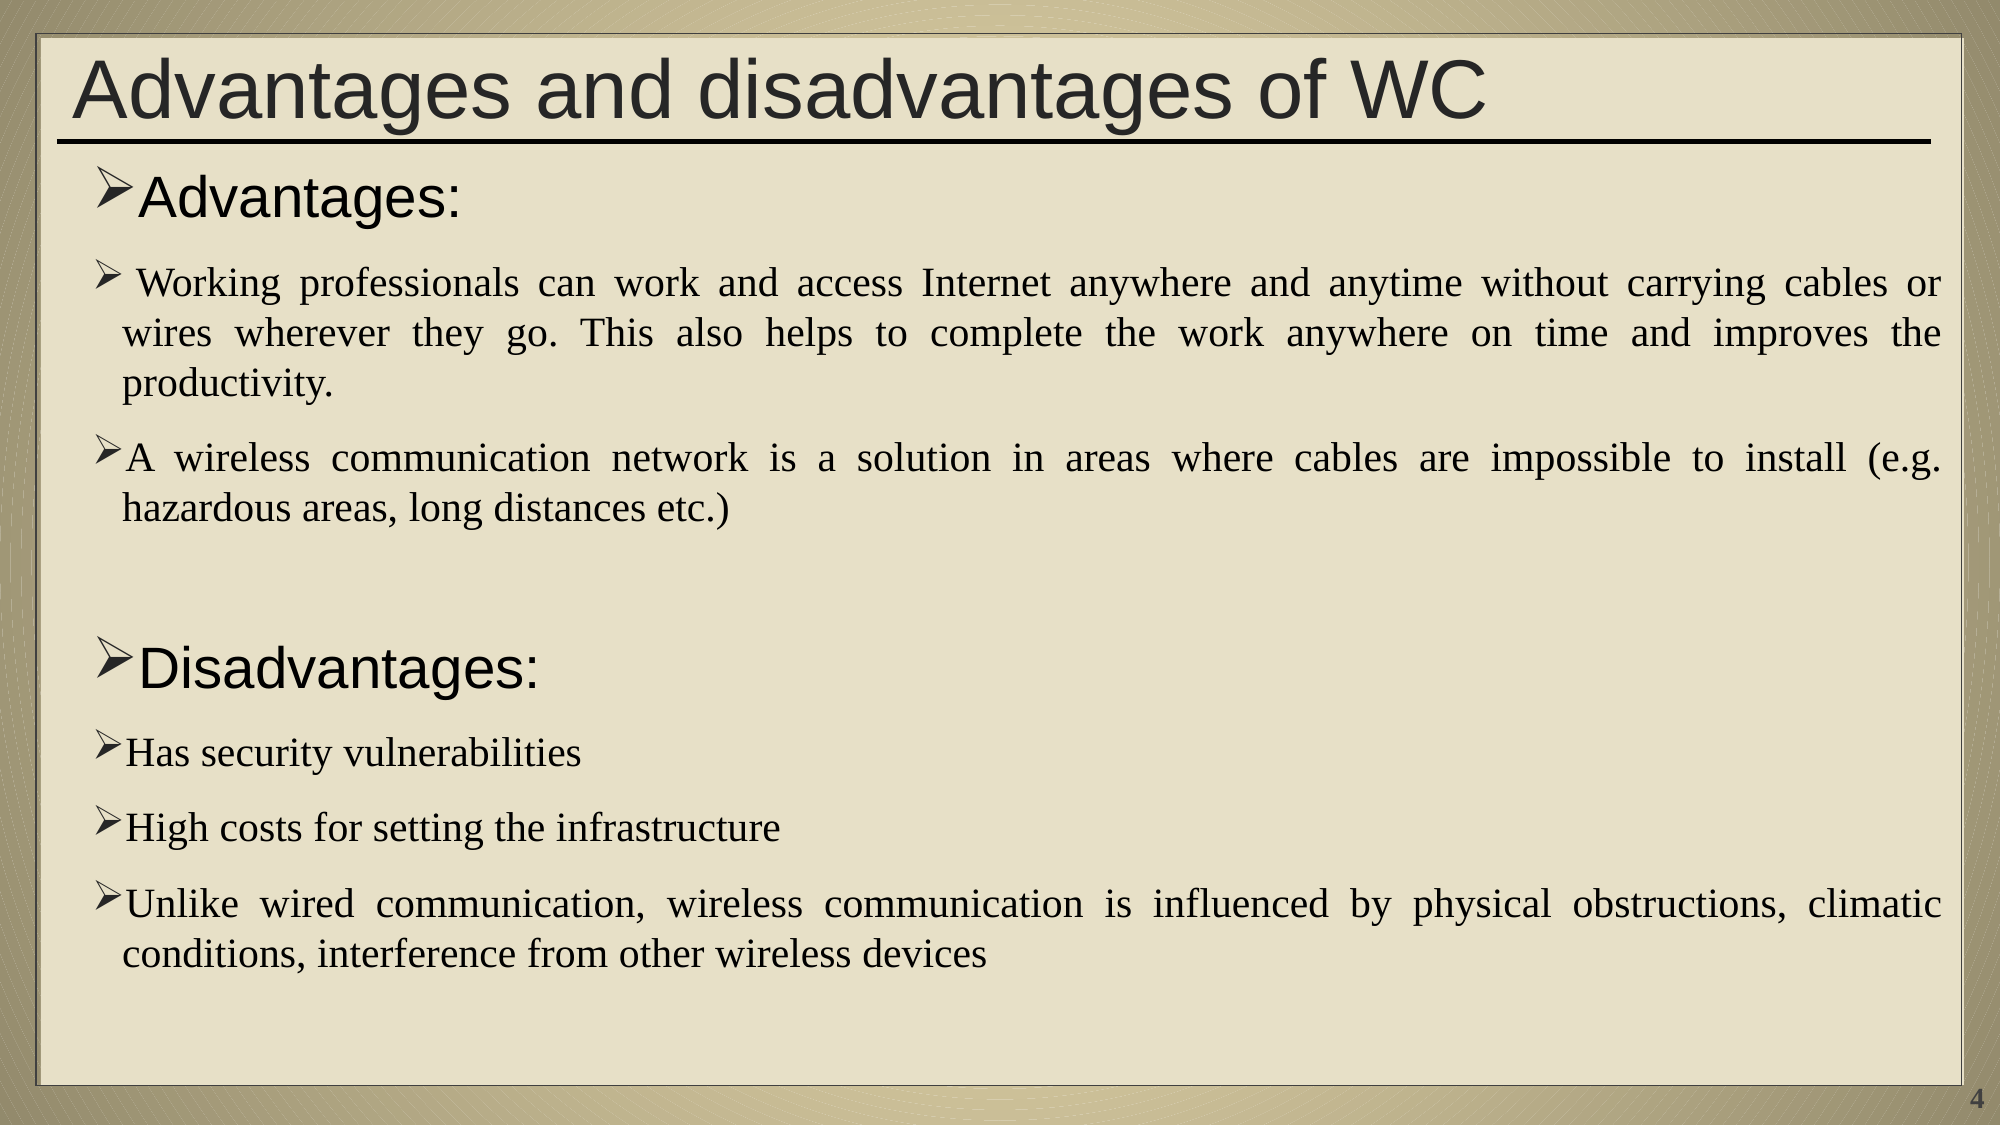

# Advantages and disadvantages of WC
Advantages:
 Working professionals can work and access Internet anywhere and anytime without carrying cables or wires wherever they go. This also helps to complete the work anywhere on time and improves the productivity.
A wireless communication network is a solution in areas where cables are impossible to install (e.g. hazardous areas, long distances etc.)

Disadvantages:
Has security vulnerabilities
High costs for setting the infrastructure
Unlike wired communication, wireless communication is influenced by physical obstructions, climatic conditions, interference from other wireless devices

4